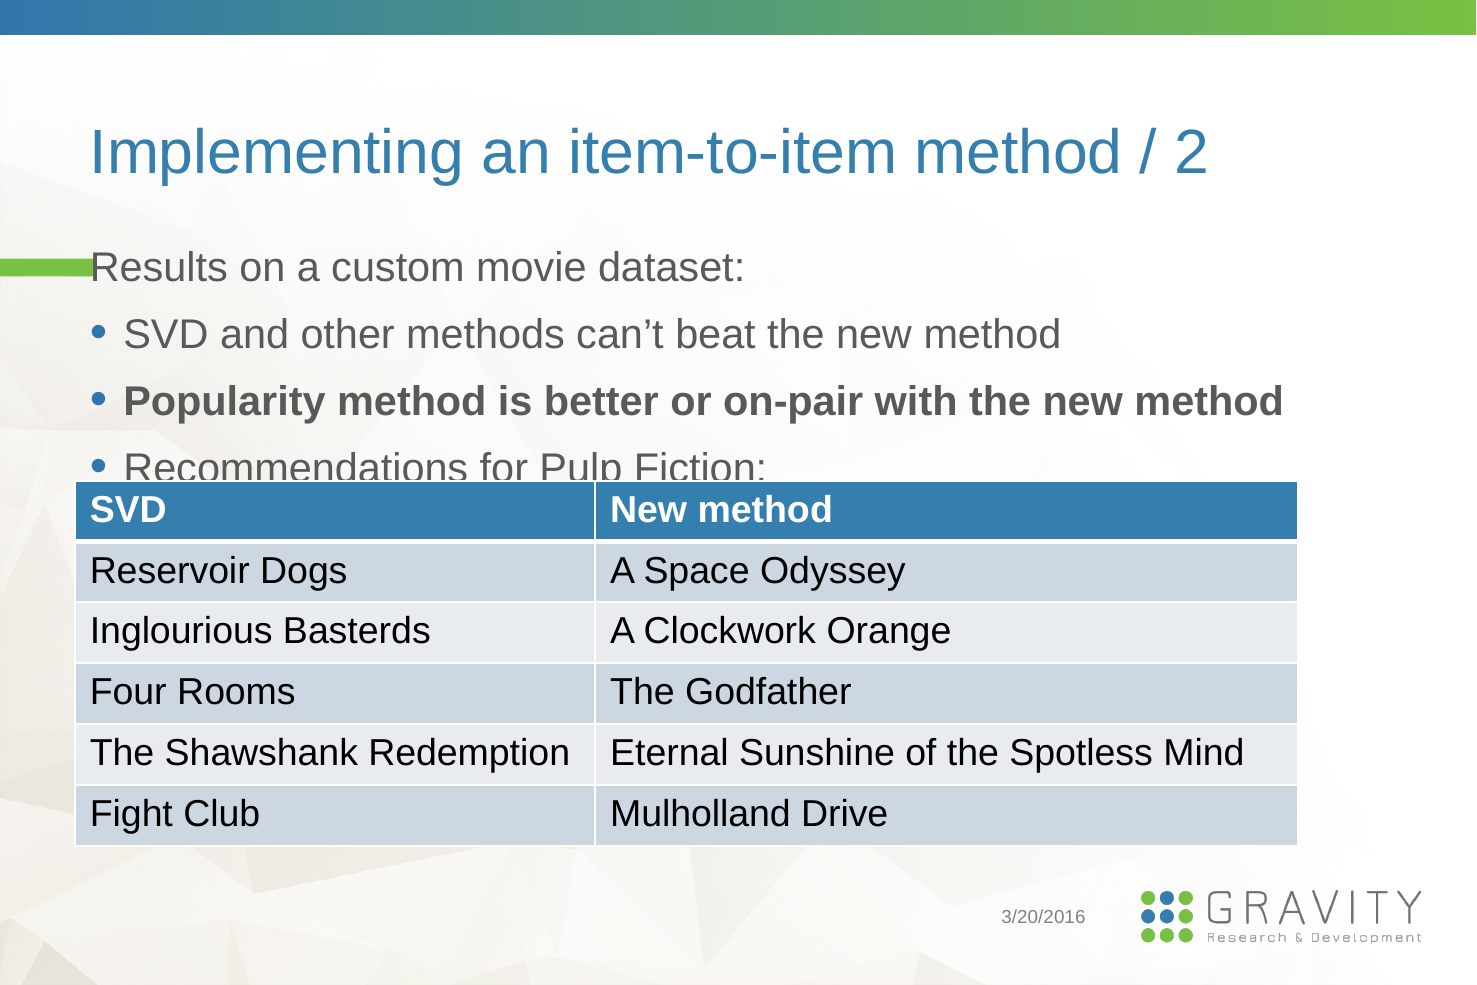

# Implementing an item-to-item method / 2
Results on a custom movie dataset:
SVD and other methods can’t beat the new method
Popularity method is better or on-pair with the new method
Recommendations for Pulp Fiction:

| SVD | New method |
| --- | --- |
| Reservoir Dogs | A Space Odyssey |
| Inglourious Basterds | A Clockwork Orange |
| Four Rooms | The Godfather |
| The Shawshank Redemption | Eternal Sunshine of the Spotless Mind |
| Fight Club | Mulholland Drive |
3/20/2016